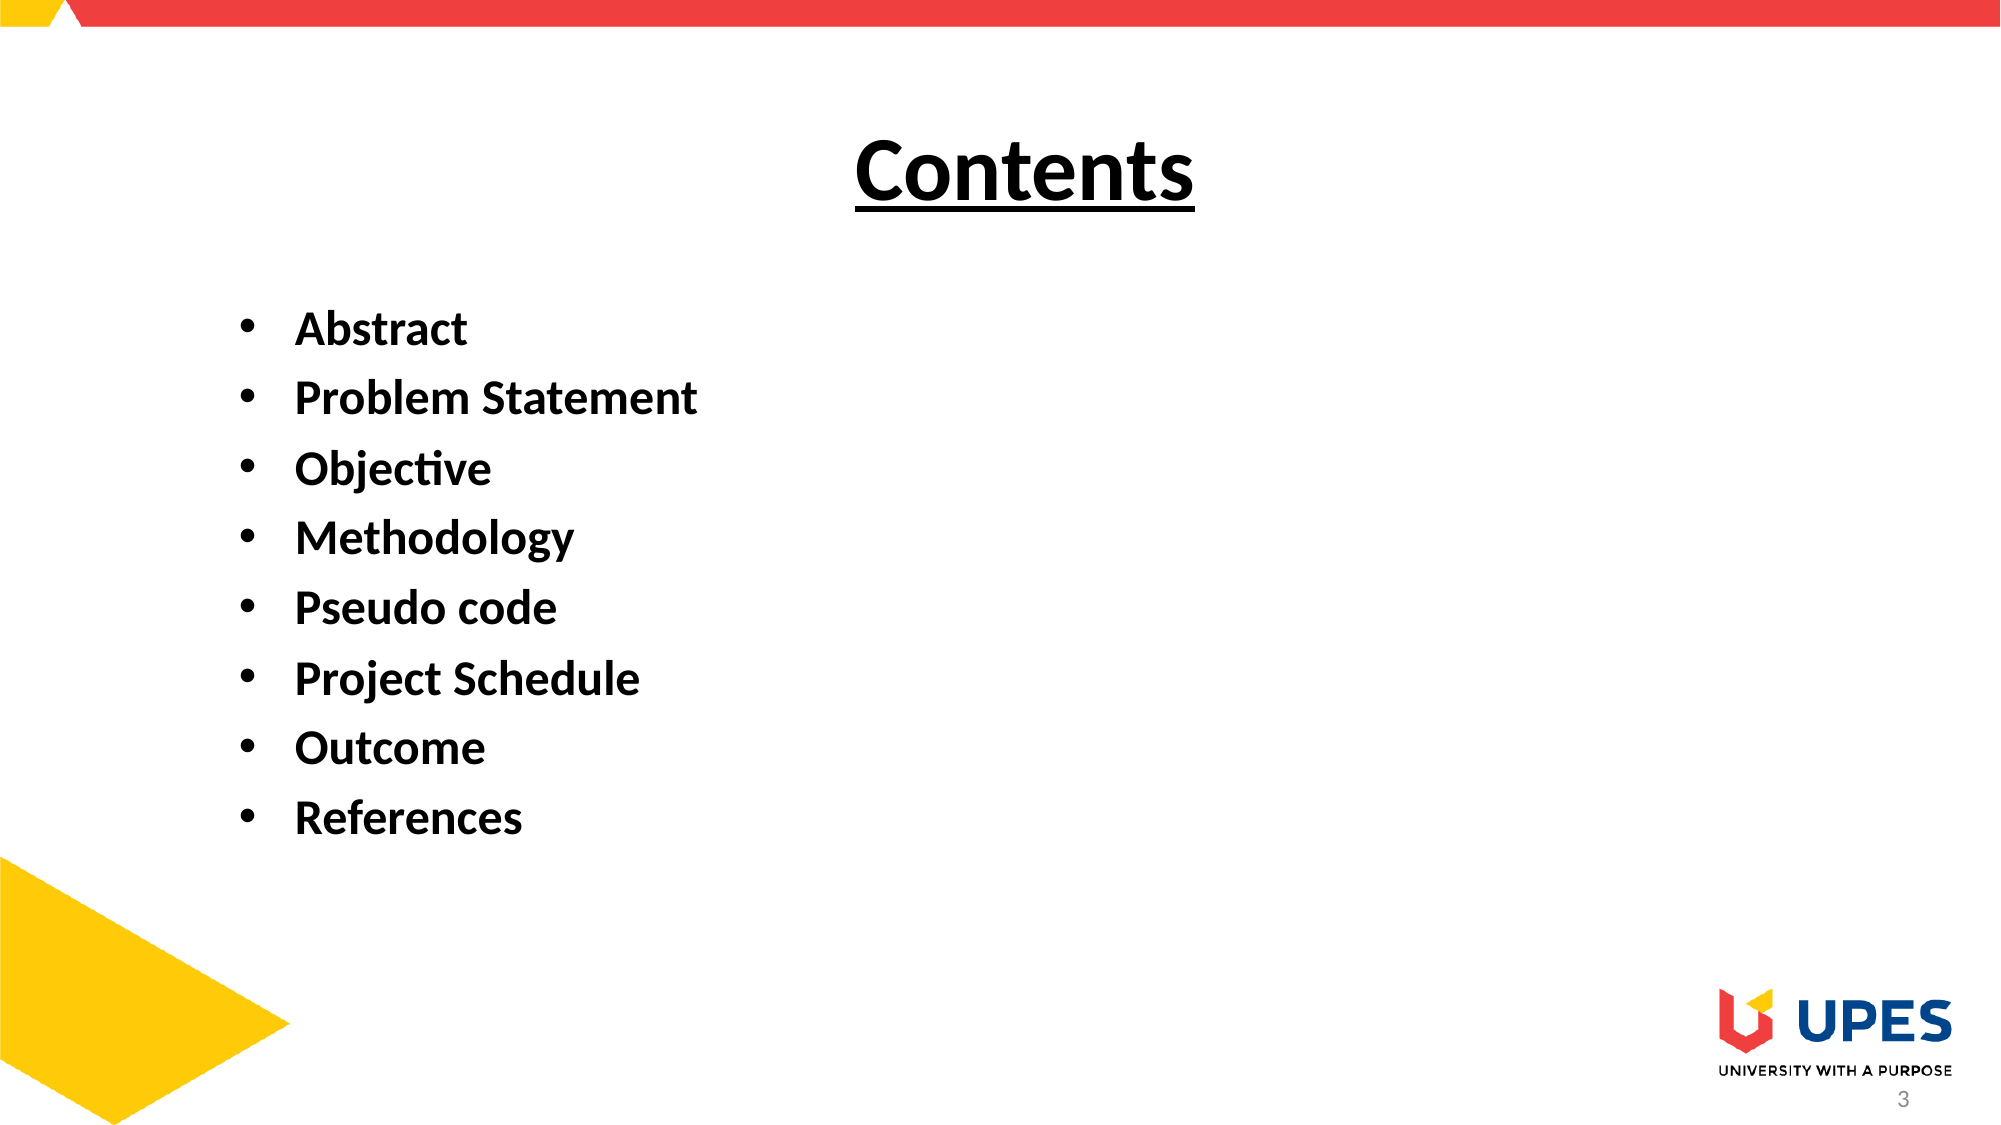

# Contents
Abstract
Problem Statement
Objective
Methodology
Pseudo code
Project Schedule
Outcome
References